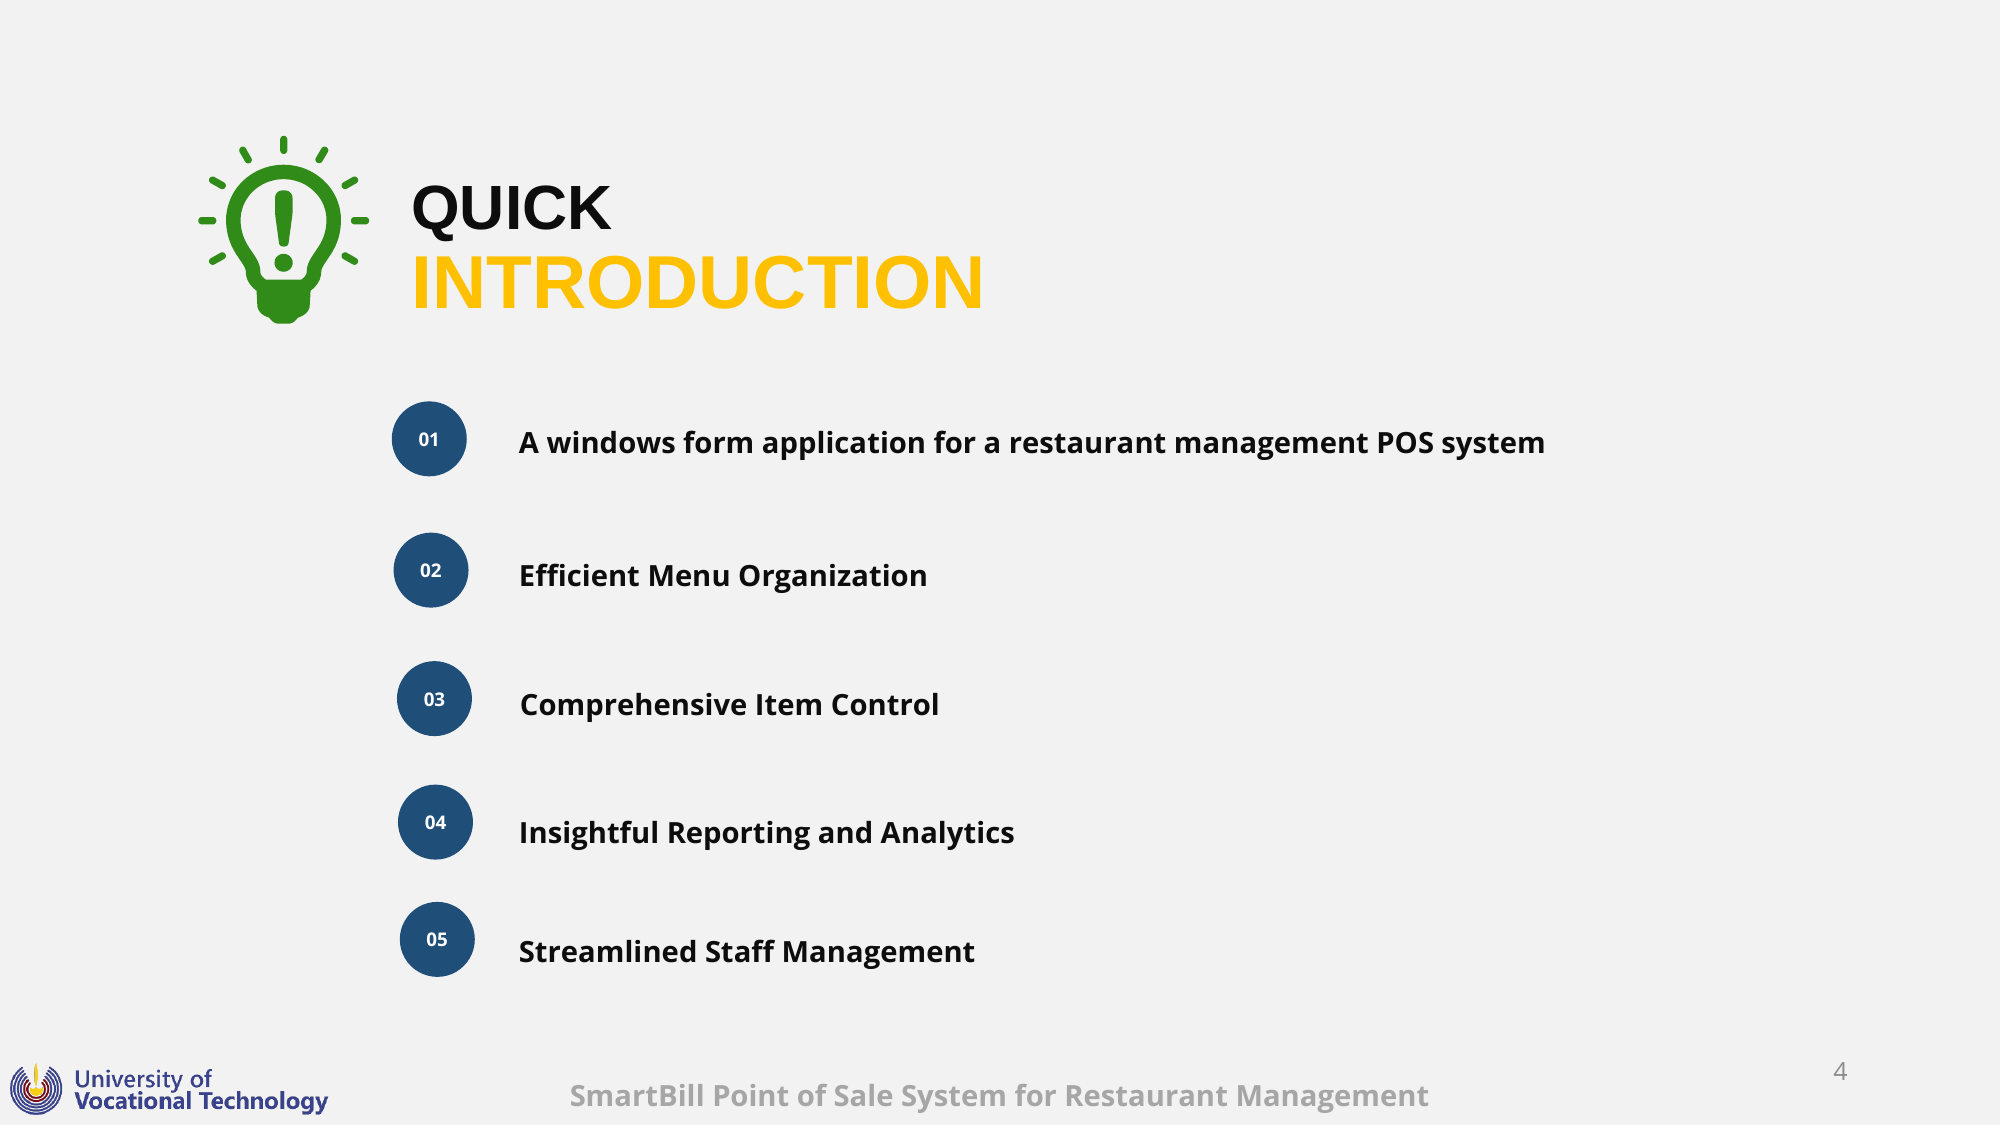

QUICK
INTRODUCTION
A windows form application for a restaurant management POS system
01
02
Efficient Menu Organization
03
Comprehensive Item Control
04
Insightful Reporting and Analytics
05
Streamlined Staff Management
4
SmartBill Point of Sale System for Restaurant Management